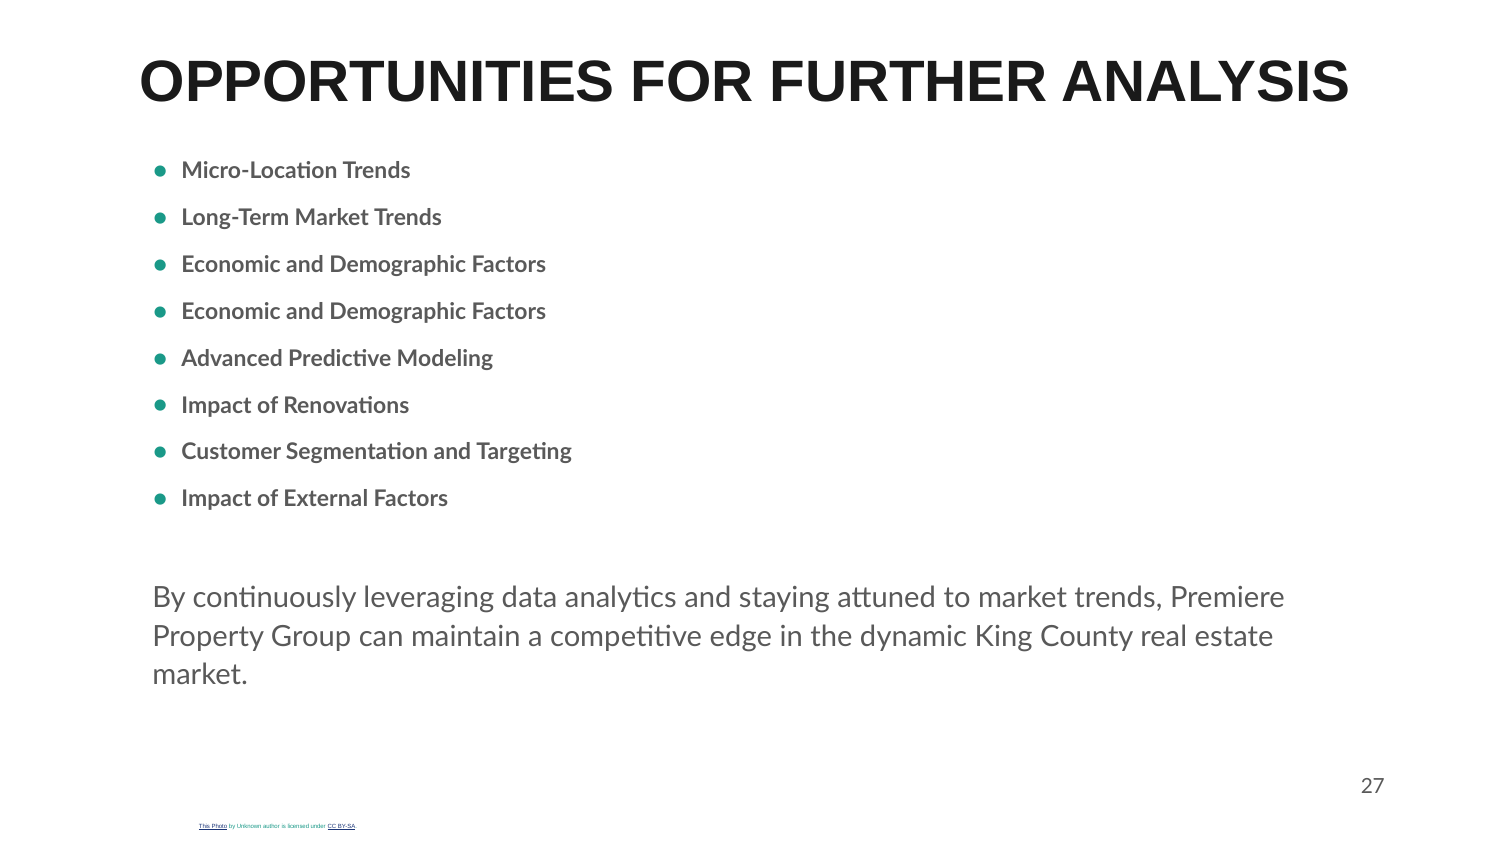

# OPPORTUNITIES FOR FURTHER ANALYSIS

Micro-Location Trends
Long-Term Market Trends
Economic and Demographic Factors
Economic and Demographic Factors
Advanced Predictive Modeling
Impact of Renovations
Customer Segmentation and Targeting
Impact of External Factors

By continuously leveraging data analytics and staying attuned to market trends, Premiere Property Group can maintain a competitive edge in the dynamic King County real estate market.
27
This Photo by Unknown author is licensed under CC BY-SA.